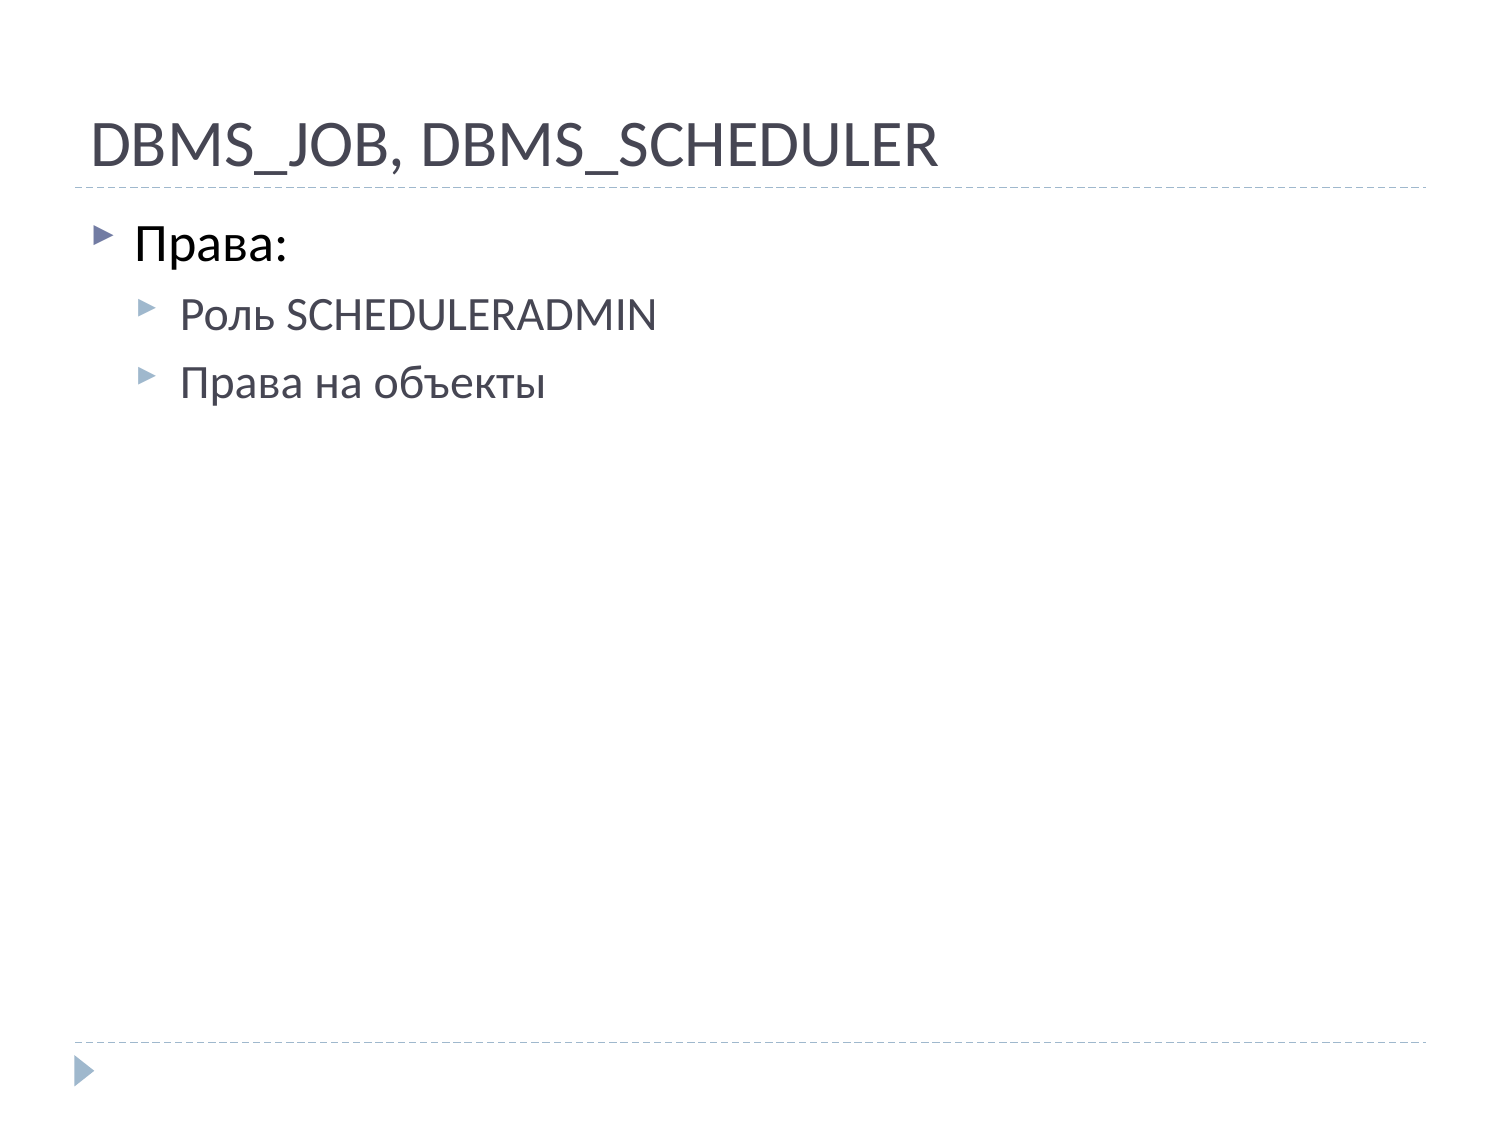

# DBMS_JOB, DBMS_SCHEDULER
Права:
Роль SCHEDULERADMIN
Права на объекты